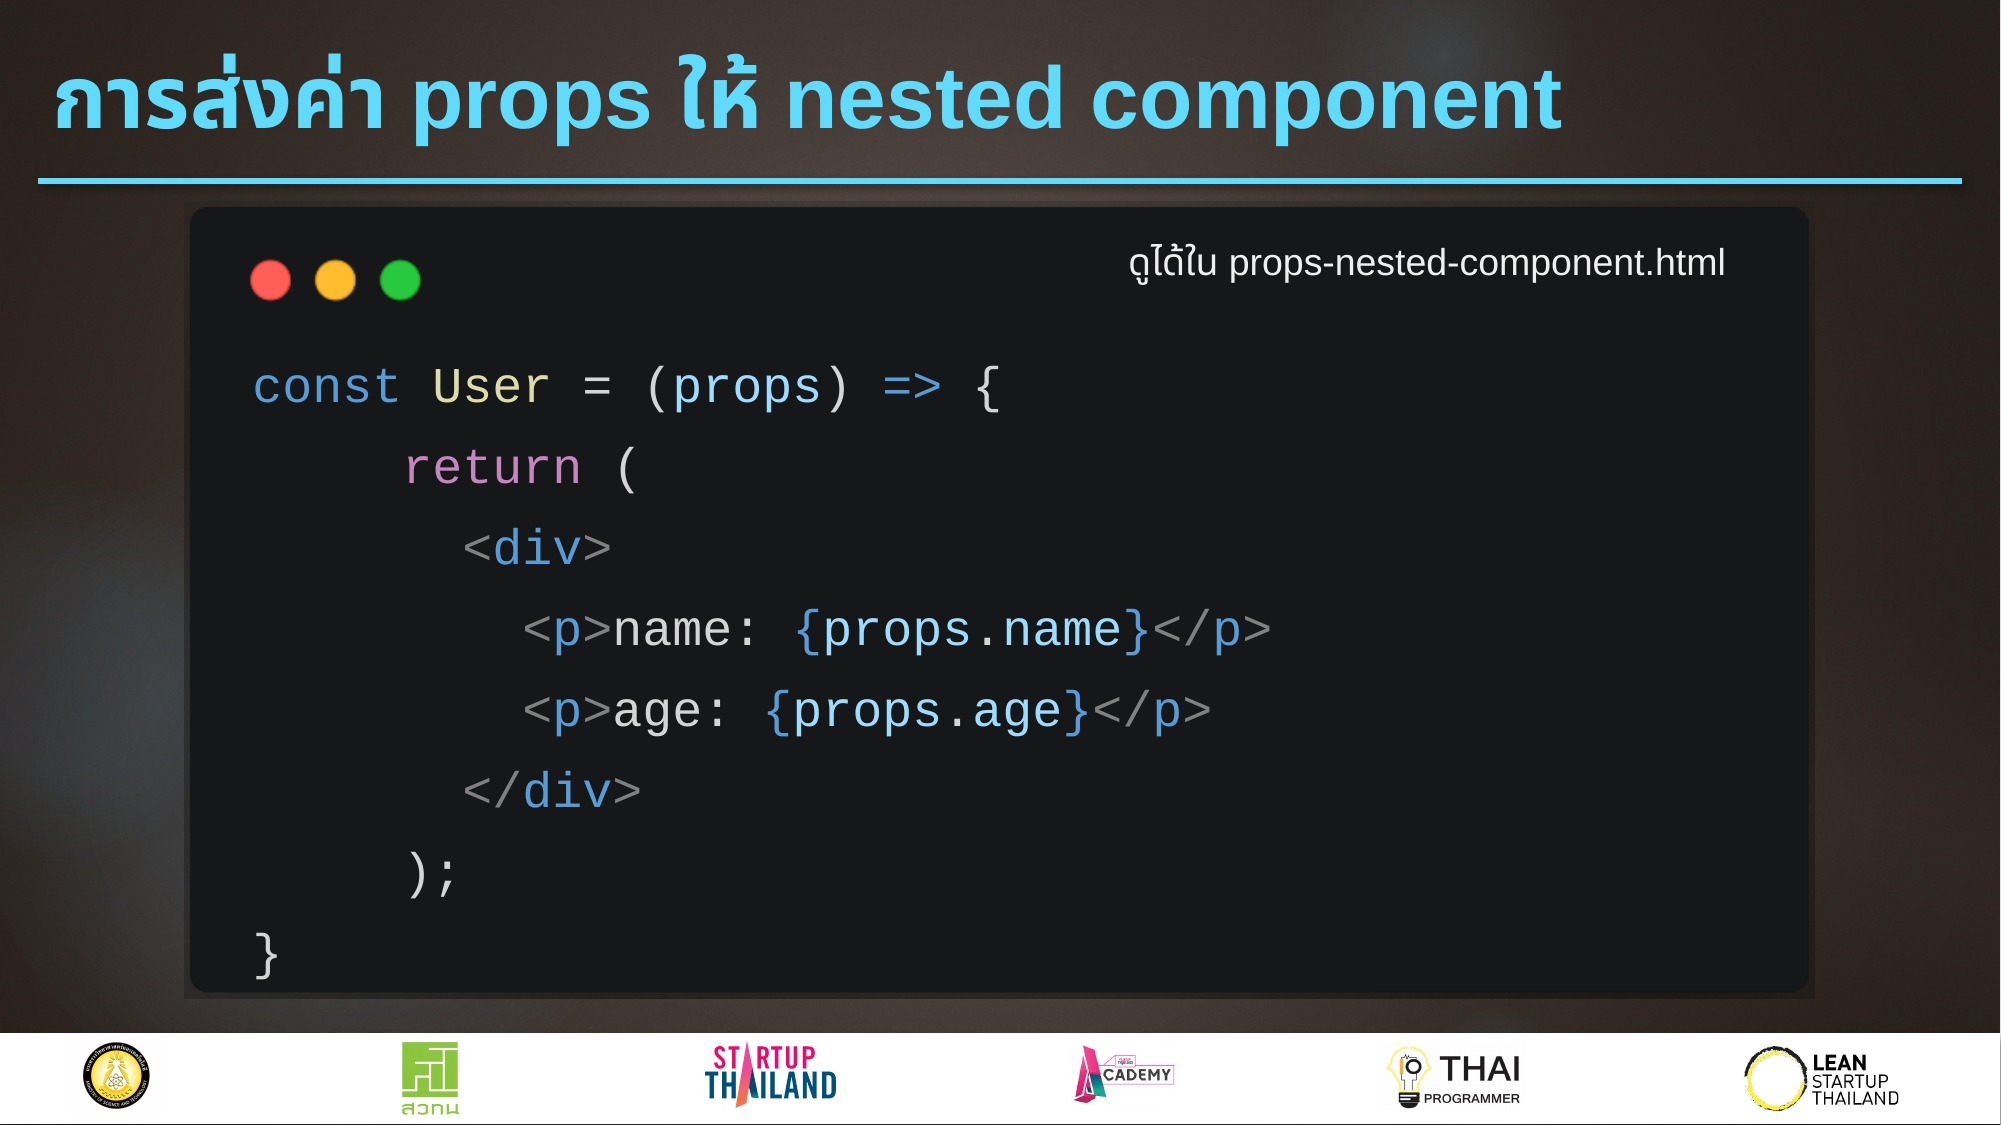

# การส่งค่า props ให้ nested component
ดูได้ใน props-nested-component.html
const User = (props) => {
     return (
       <div>
         <p>name: {props.name}</p>
         <p>age: {props.age}</p>
       </div>
     );
}